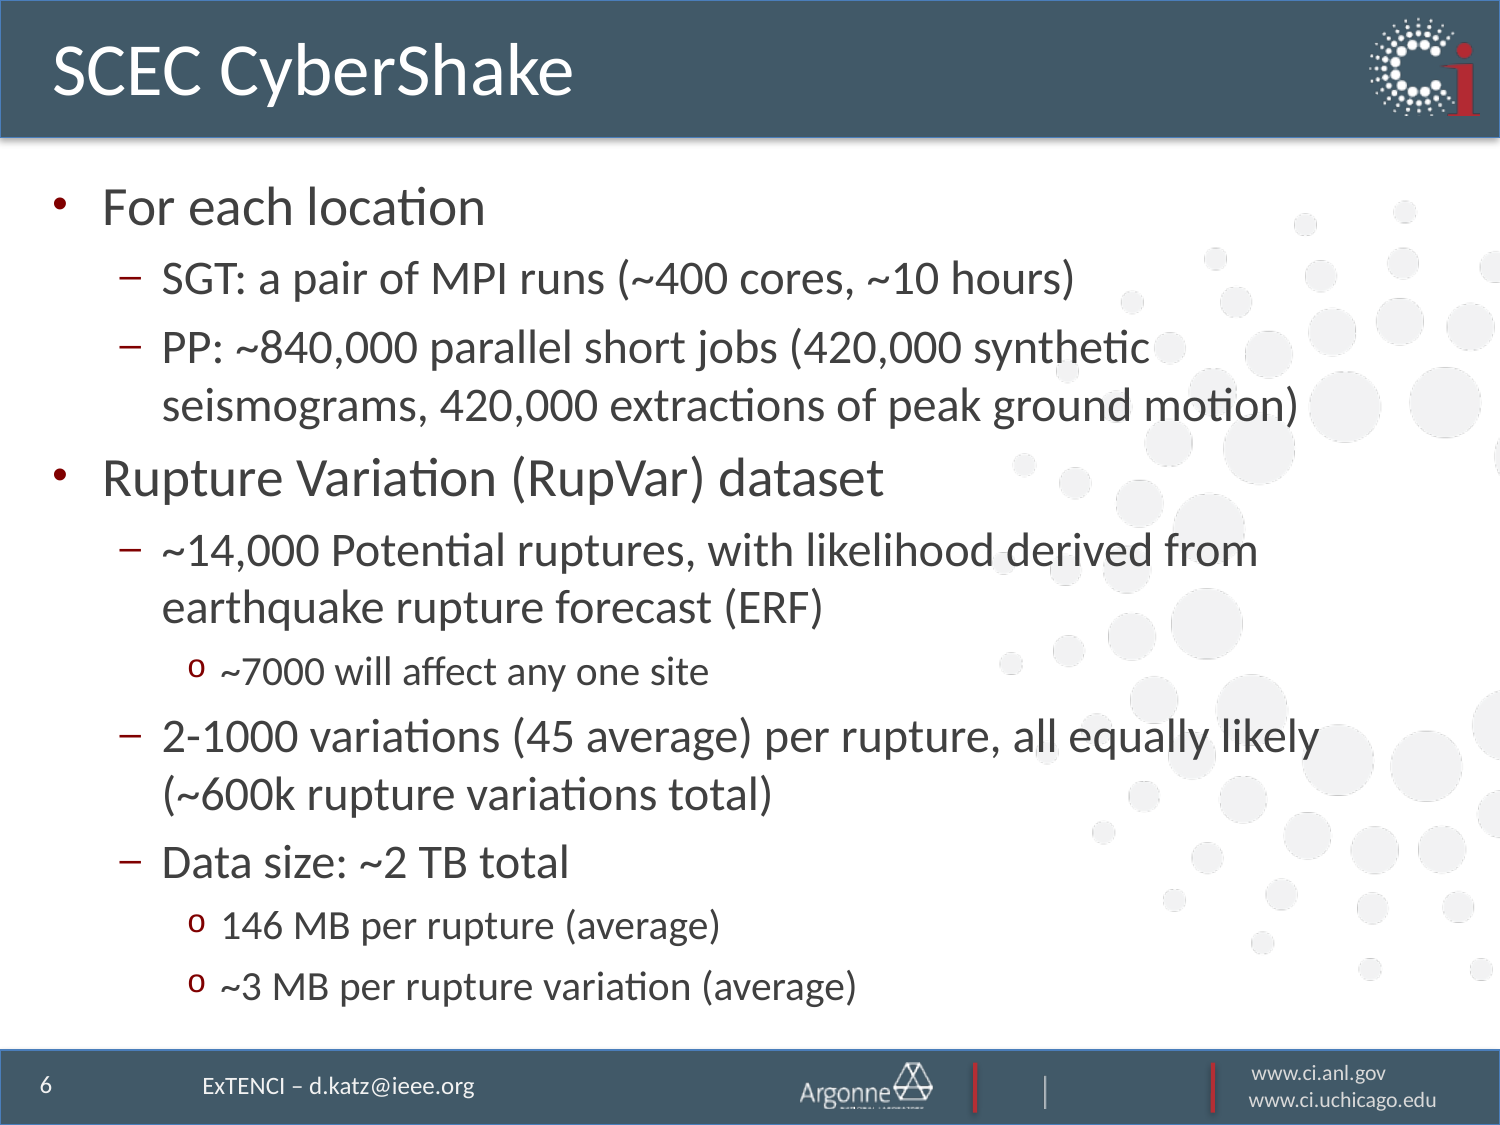

# SCEC CyberShake
For each location
SGT: a pair of MPI runs (~400 cores, ~10 hours)
PP: ~840,000 parallel short jobs (420,000 synthetic seismograms, 420,000 extractions of peak ground motion)
Rupture Variation (RupVar) dataset
~14,000 Potential ruptures, with likelihood derived from earthquake rupture forecast (ERF)
~7000 will affect any one site
2-1000 variations (45 average) per rupture, all equally likely (~600k rupture variations total)
Data size: ~2 TB total
146 MB per rupture (average)
~3 MB per rupture variation (average)